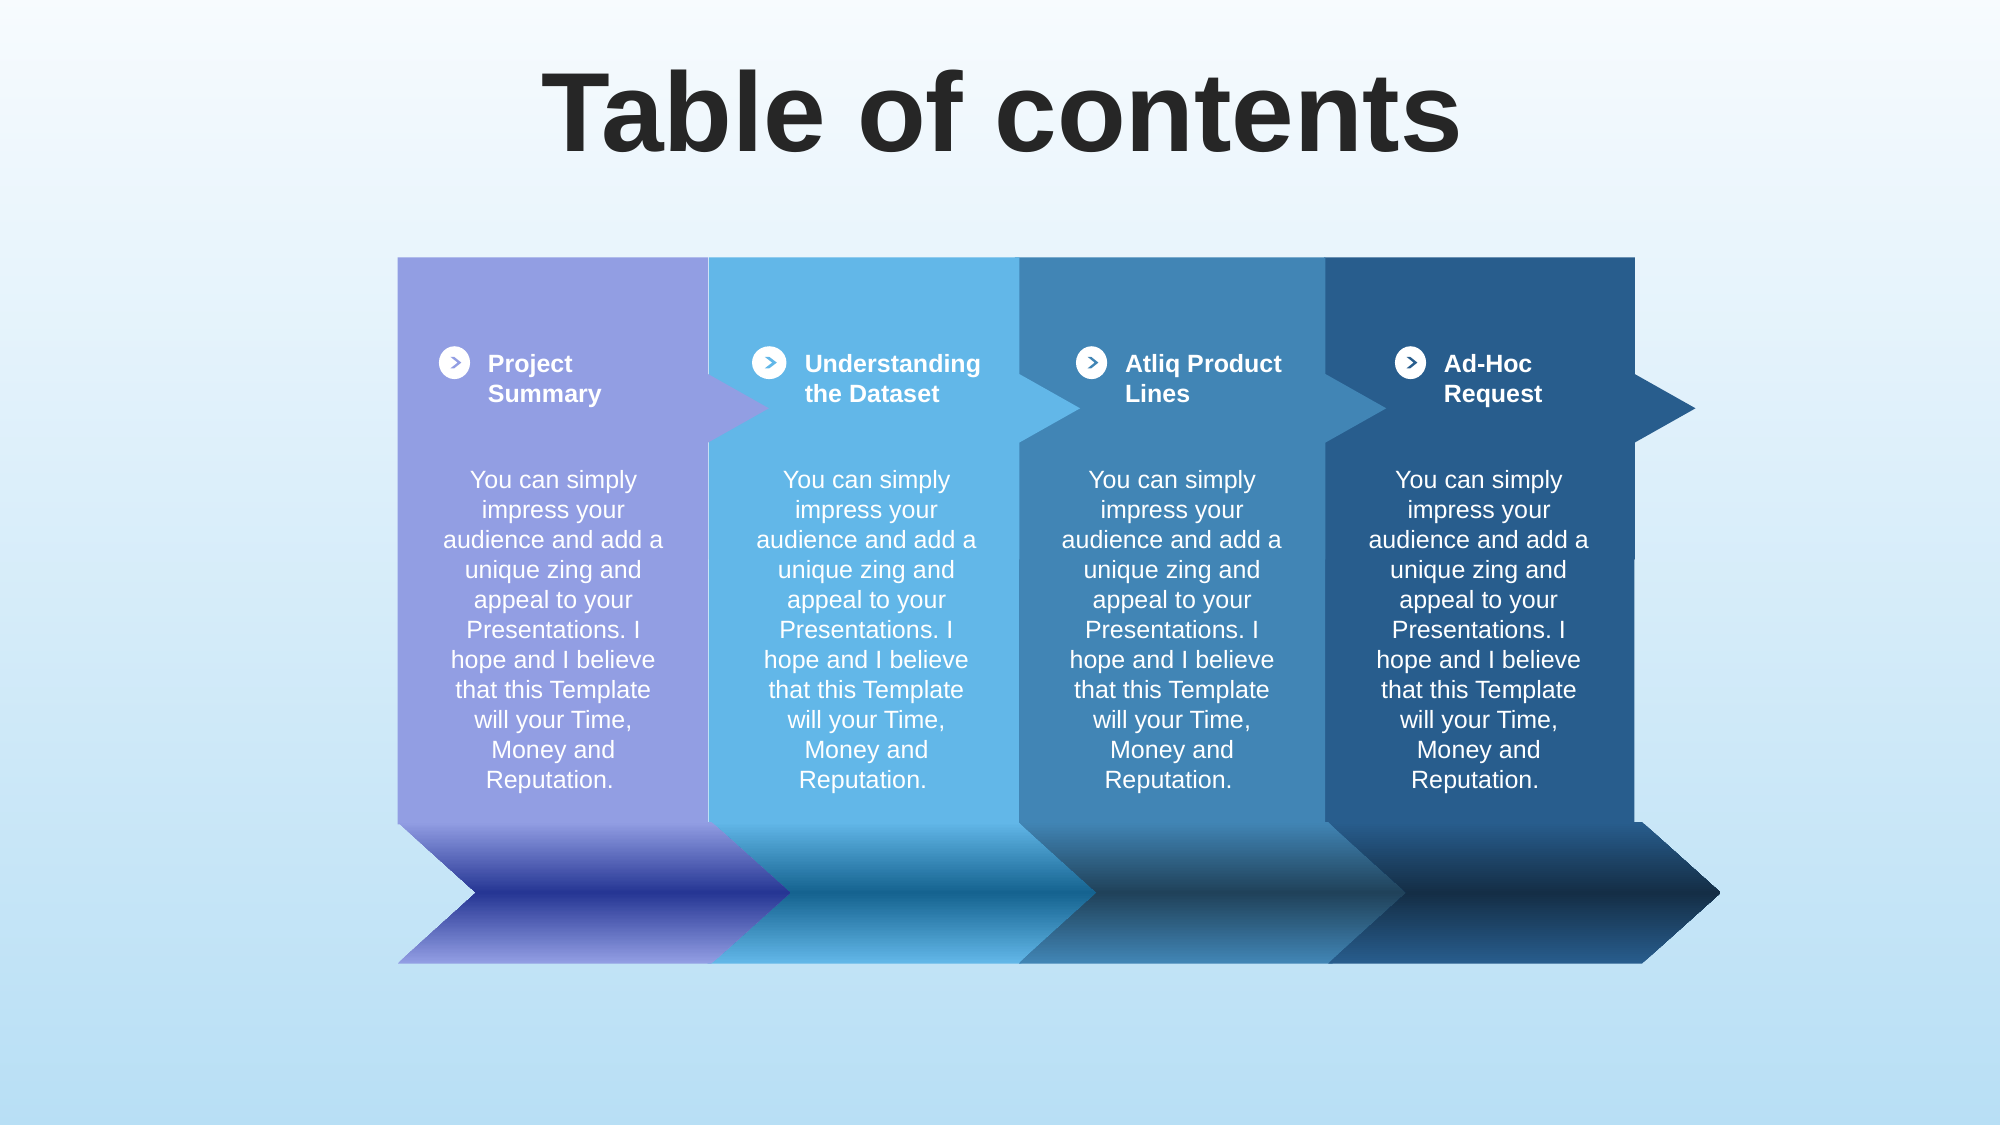

Table of contents

Understanding the Dataset

Project Summary

Atliq Product Lines

Ad-Hoc Request

You can simply impress your audience and add a unique zing and appeal to your Presentations. I hope and I believe that this Template will your Time, Money and Reputation.
You can simply impress your audience and add a unique zing and appeal to your Presentations. I hope and I believe that this Template will your Time, Money and Reputation.
You can simply impress your audience and add a unique zing and appeal to your Presentations. I hope and I believe that this Template will your Time, Money and Reputation.
You can simply impress your audience and add a unique zing and appeal to your Presentations. I hope and I believe that this Template will your Time, Money and Reputation.